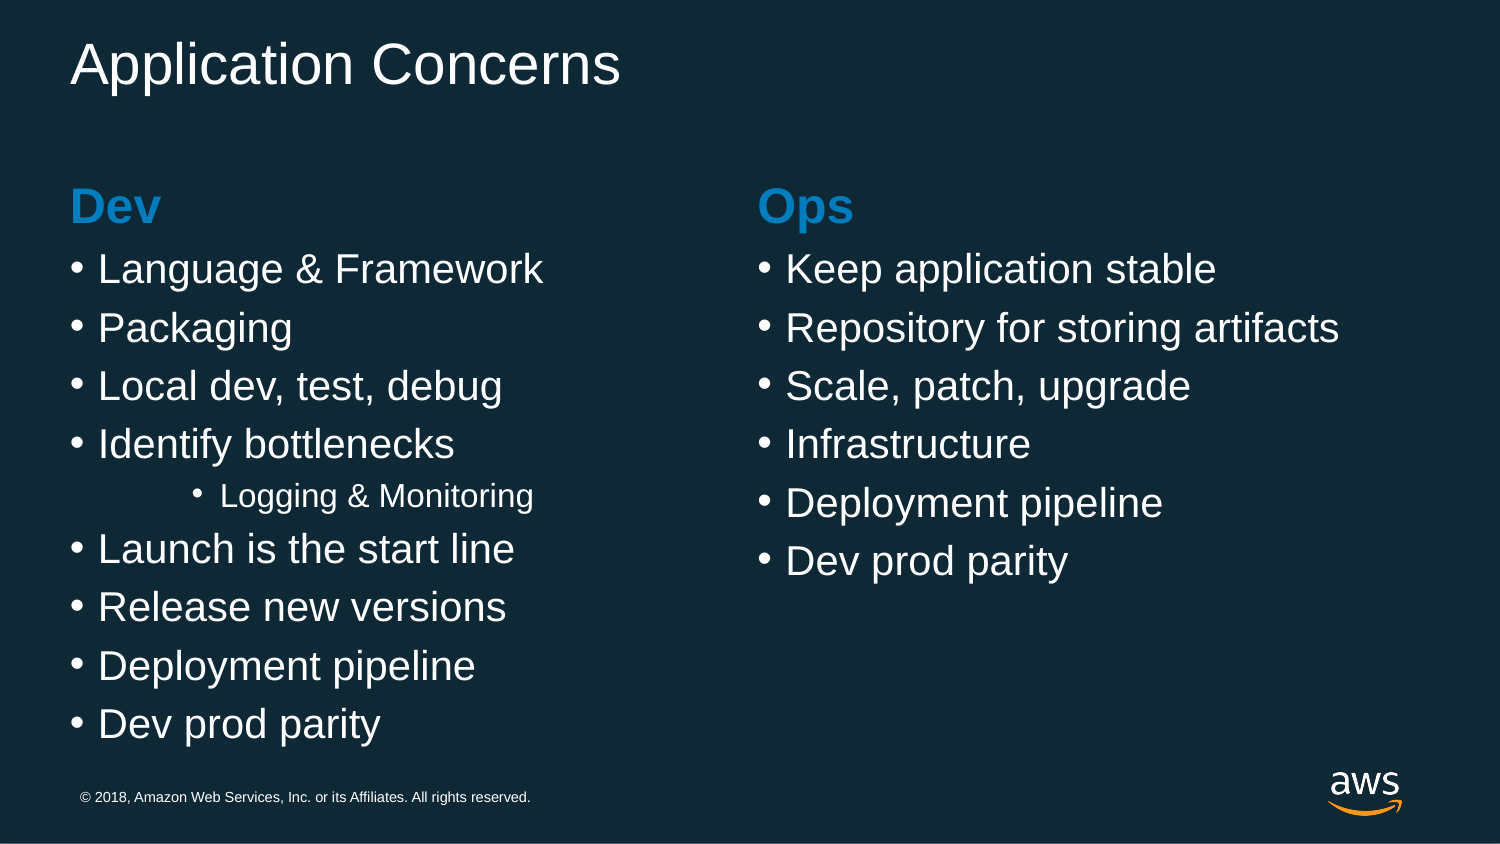

# Application Concerns
Dev
Language & Framework
Packaging
Local dev, test, debug
Identify bottlenecks
Logging & Monitoring
Launch is the start line
Release new versions
Deployment pipeline
Dev prod parity
Ops
Keep application stable
Repository for storing artifacts
Scale, patch, upgrade
Infrastructure
Deployment pipeline
Dev prod parity